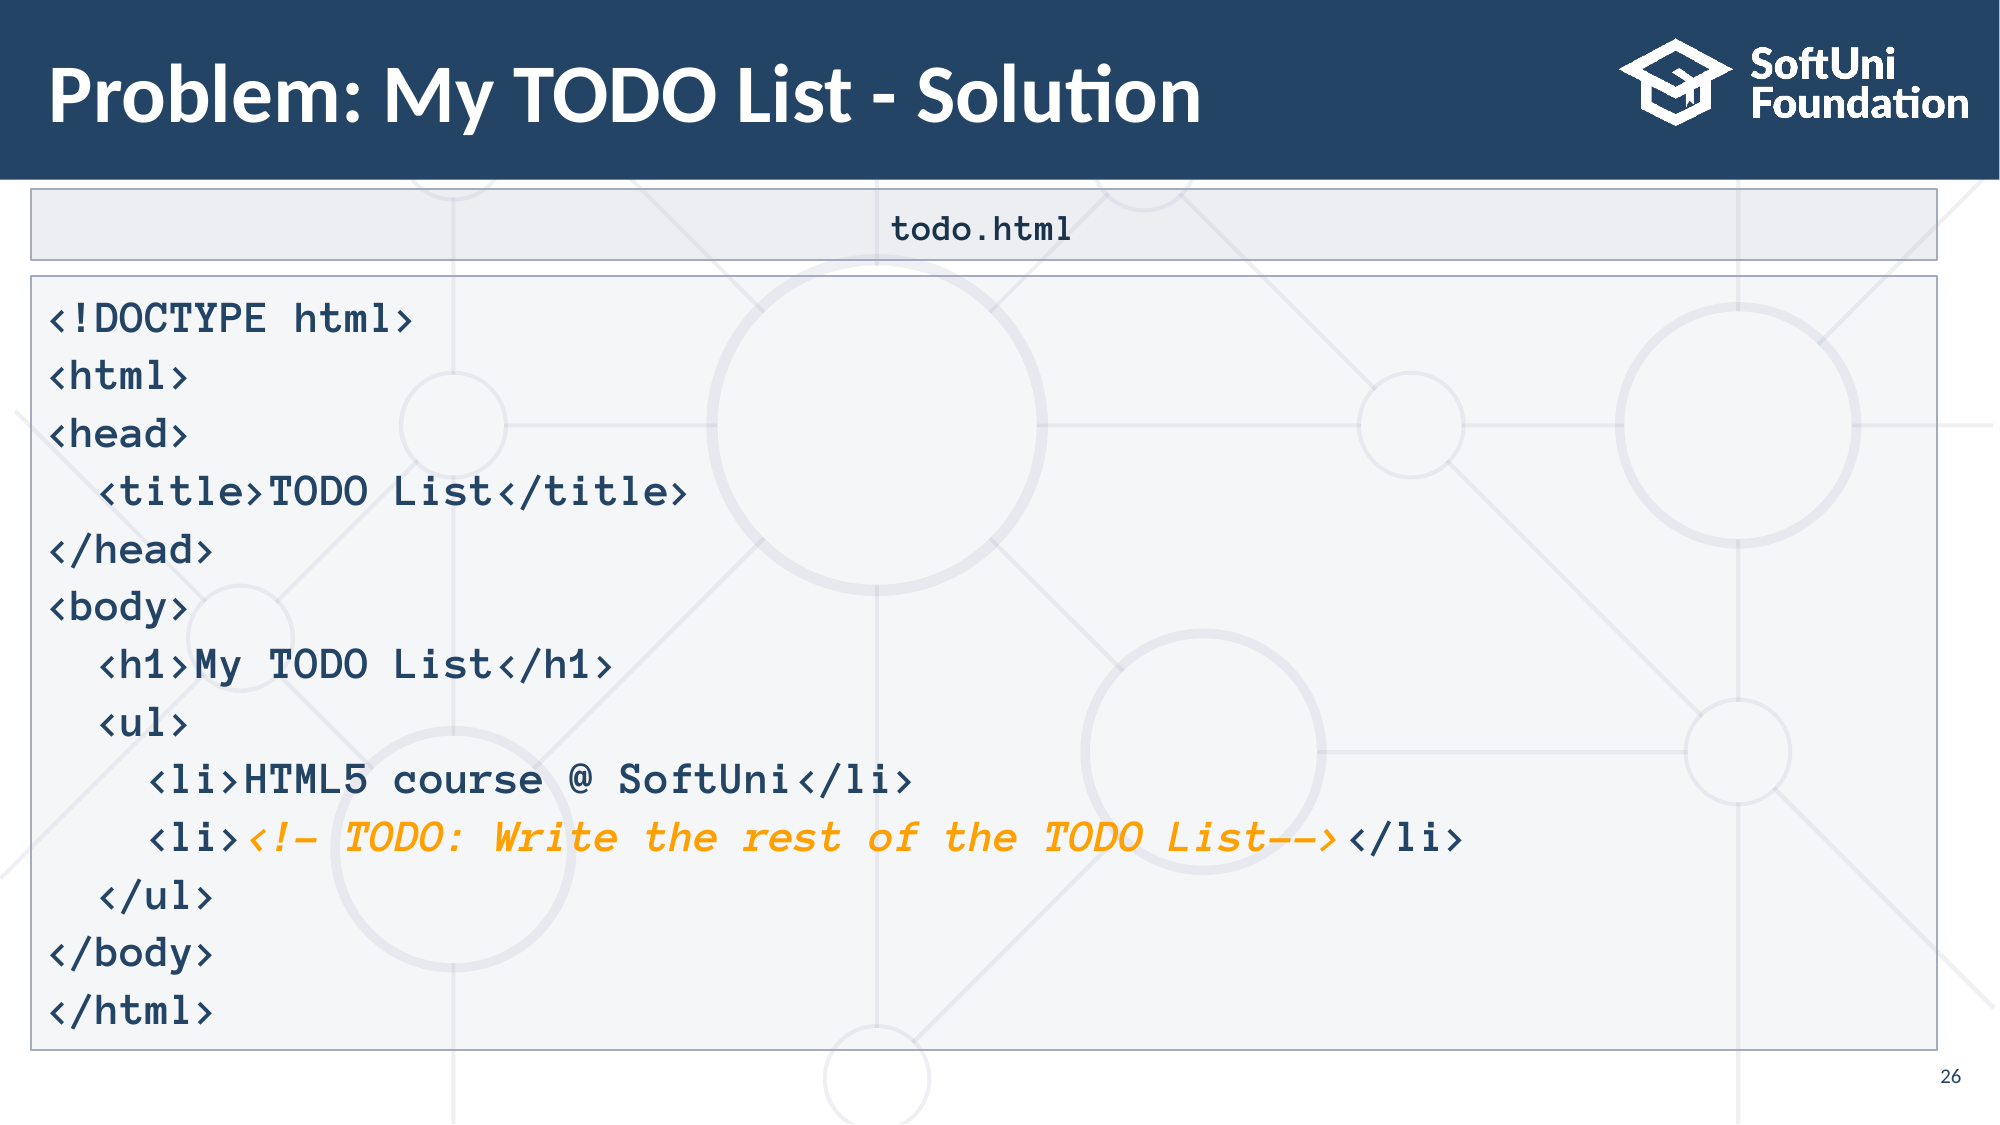

26
# Problem: My TODO List - Solution
todo.html
<!DOCTYPE html>
<html>
<head>
  <title>TODO List</title>
</head>
<body>
  <h1>My TODO List</h1>
  <ul>
    <li>HTML5 course @ SoftUni</li>
    <li><!- TODO: Write the rest of the TODO List--></li>
  </ul>
</body>
</html>